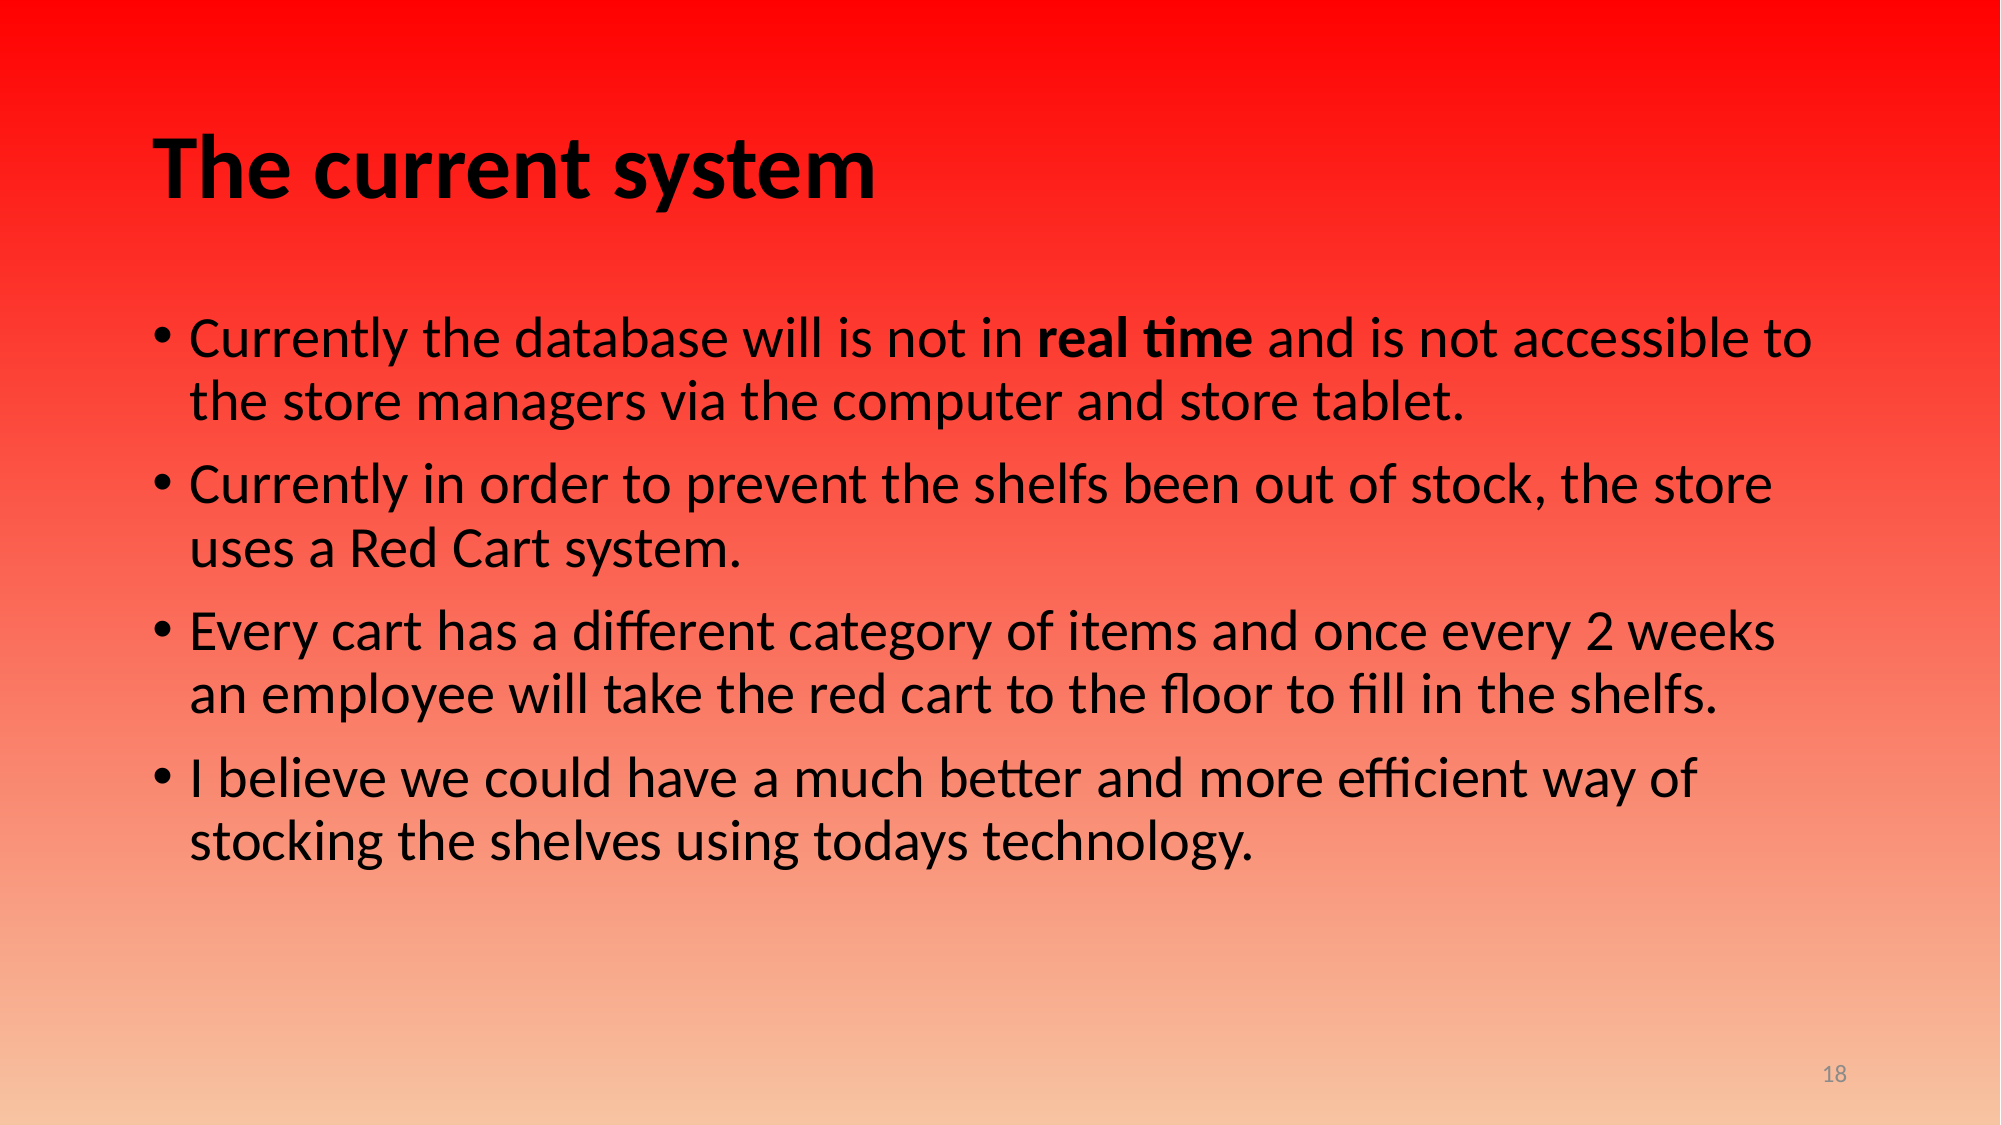

# The current system
Currently the database will is not in real time and is not accessible to the store managers via the computer and store tablet.
Currently in order to prevent the shelfs been out of stock, the store uses a Red Cart system.
Every cart has a different category of items and once every 2 weeks an employee will take the red cart to the floor to fill in the shelfs.
I believe we could have a much better and more efficient way of stocking the shelves using todays technology.
18